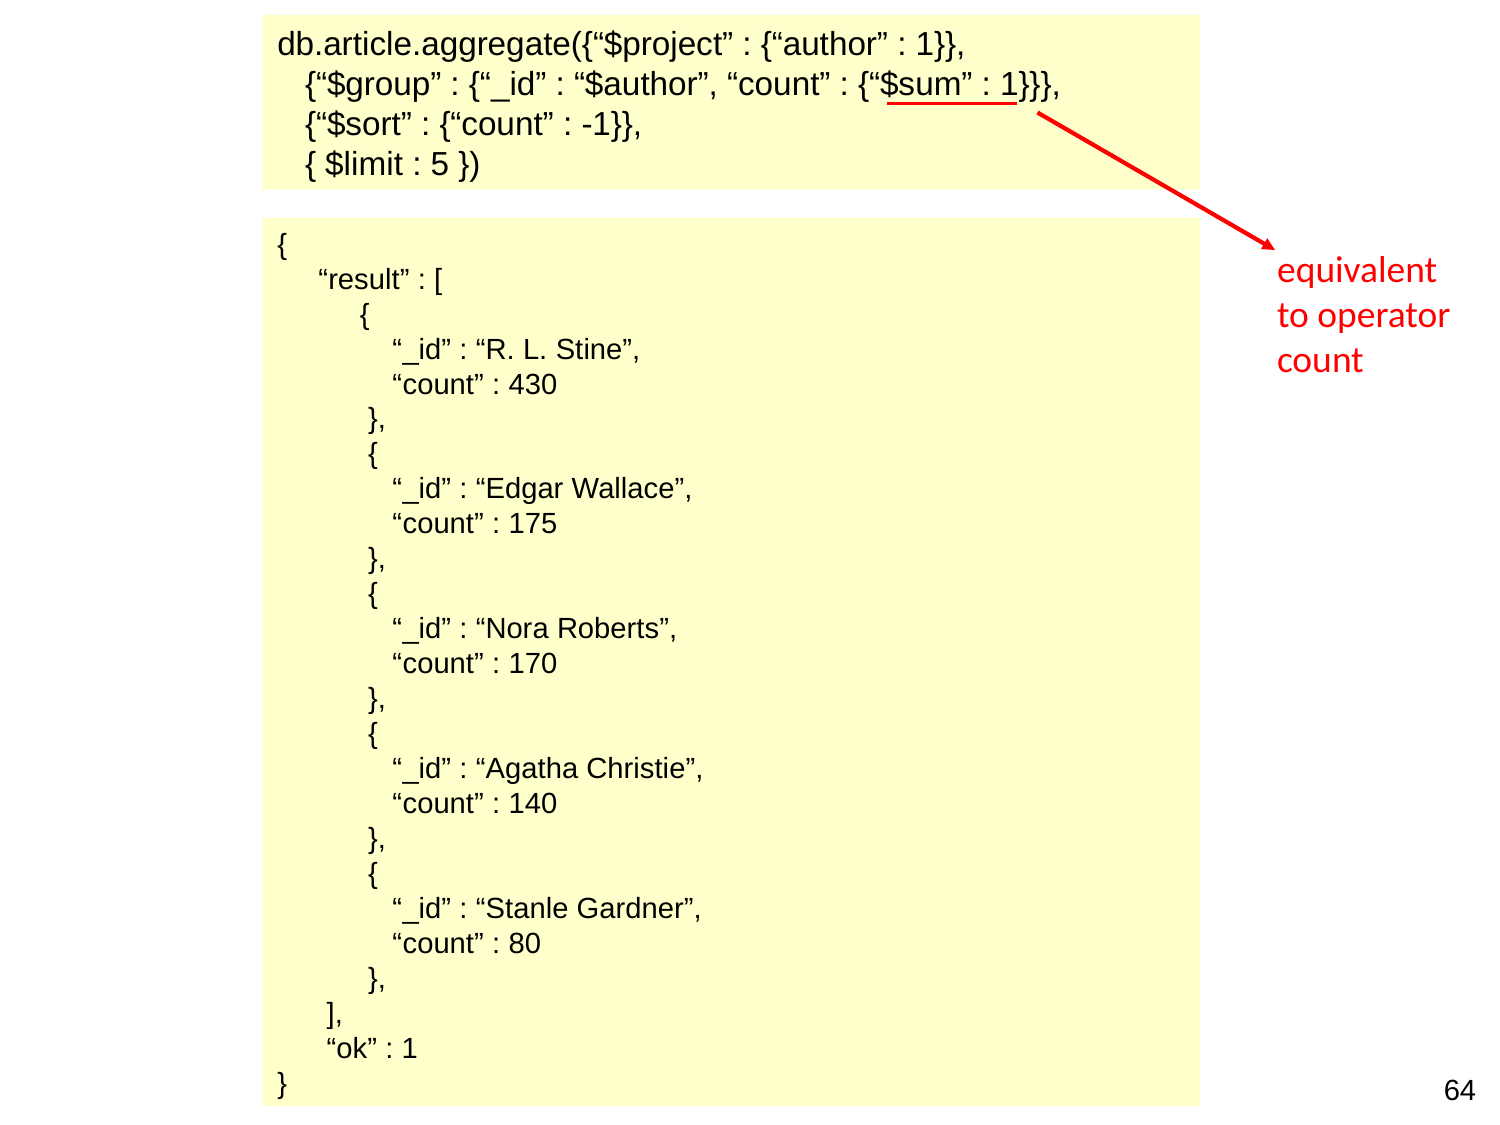

db.article.aggregate({“$project” : {“author” : 1}},
   {“$group” : {“_id” : “$author”, “count” : {“$sum” : 1}}},
   {“$sort” : {“count” : -1}},
   { $limit : 5 })
{
     “result” : [
          {
              “_id” : “R. L. Stine”,
              “count” : 430
           },
           {
              “_id” : “Edgar Wallace”,
              “count” : 175
           },
           {
              “_id” : “Nora Roberts”,
              “count” : 170
           },
           {
              “_id” : “Agatha Christie”,
              “count” : 140
           },
           {
              “_id” : “Stanle Gardner”,
              “count” : 80
           },
      ],
      “ok” : 1
}
equivalent  to operator count
64